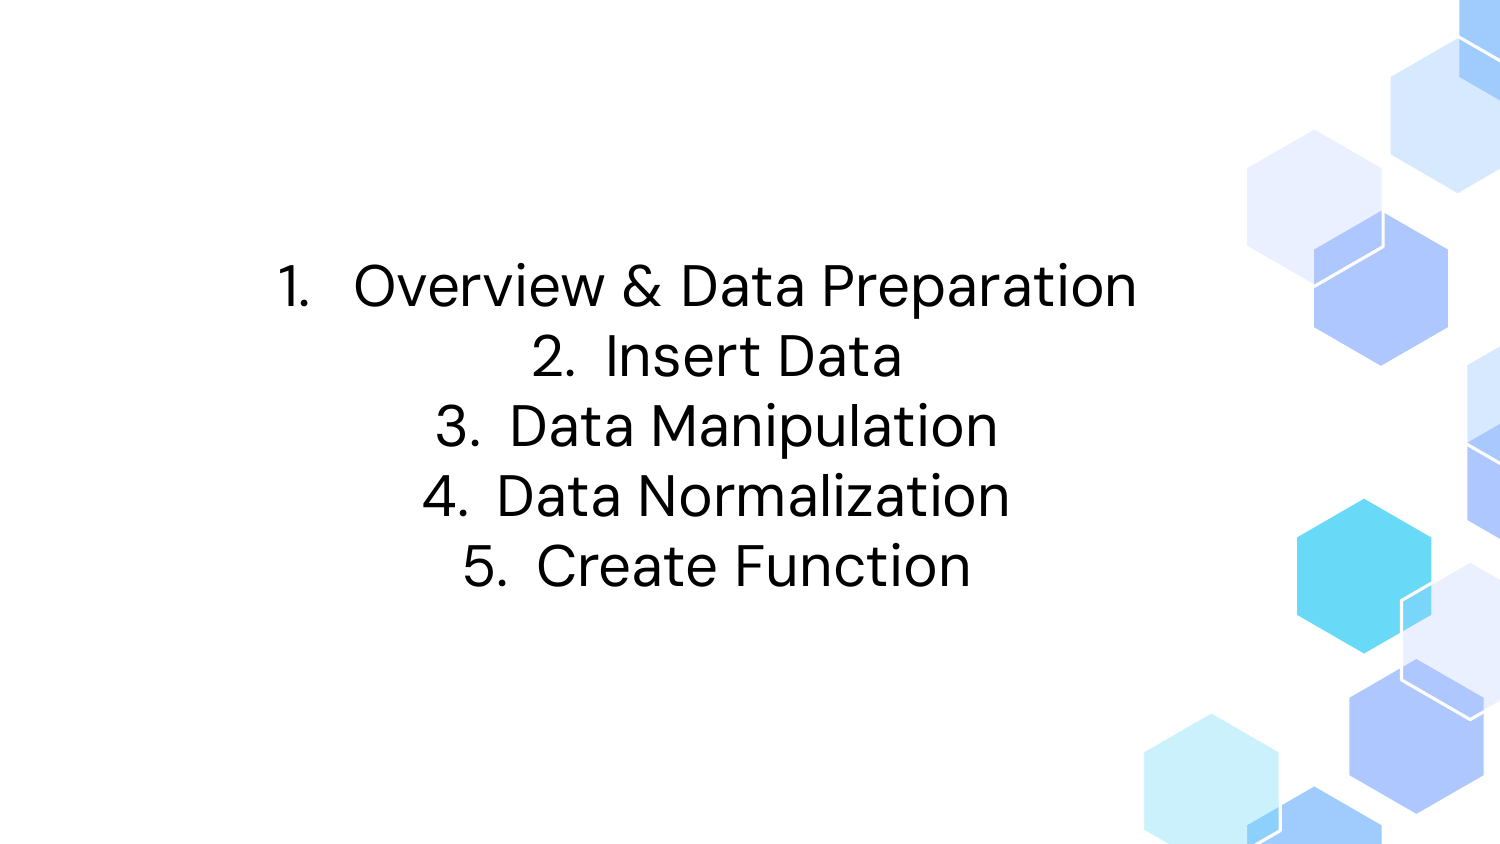

Overview & Data Preparation
Insert Data
Data Manipulation
Data Normalization
Create Function